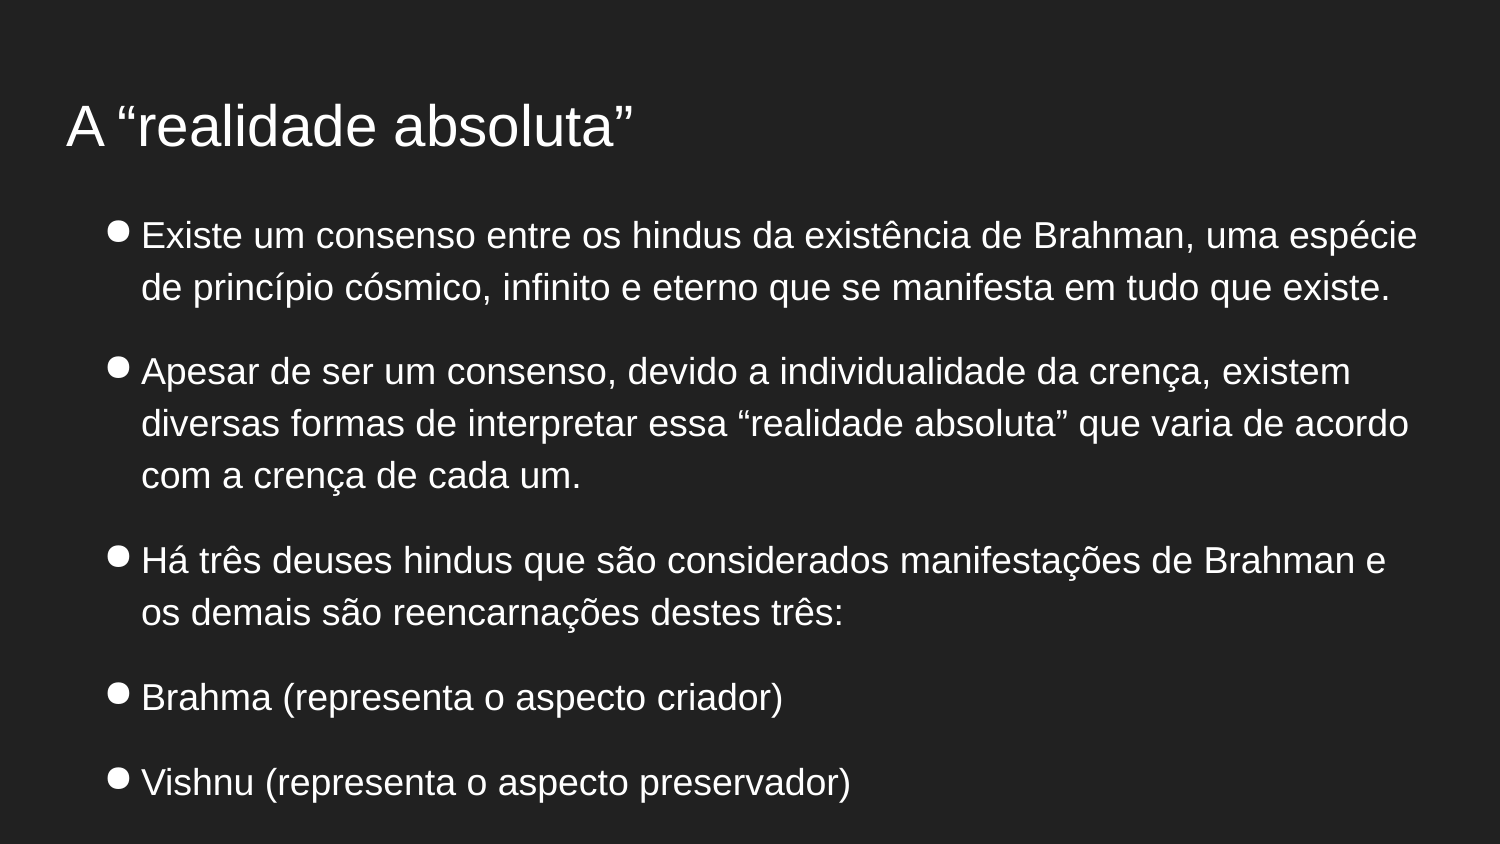

# A “realidade absoluta”
Existe um consenso entre os hindus da existência de Brahman, uma espécie de princípio cósmico, infinito e eterno que se manifesta em tudo que existe.
Apesar de ser um consenso, devido a individualidade da crença, existem diversas formas de interpretar essa “realidade absoluta” que varia de acordo com a crença de cada um.
Há três deuses hindus que são considerados manifestações de Brahman e os demais são reencarnações destes três:
Brahma (representa o aspecto criador)
Vishnu (representa o aspecto preservador)
Shiva (representa o aspecto destruidor/transformador)